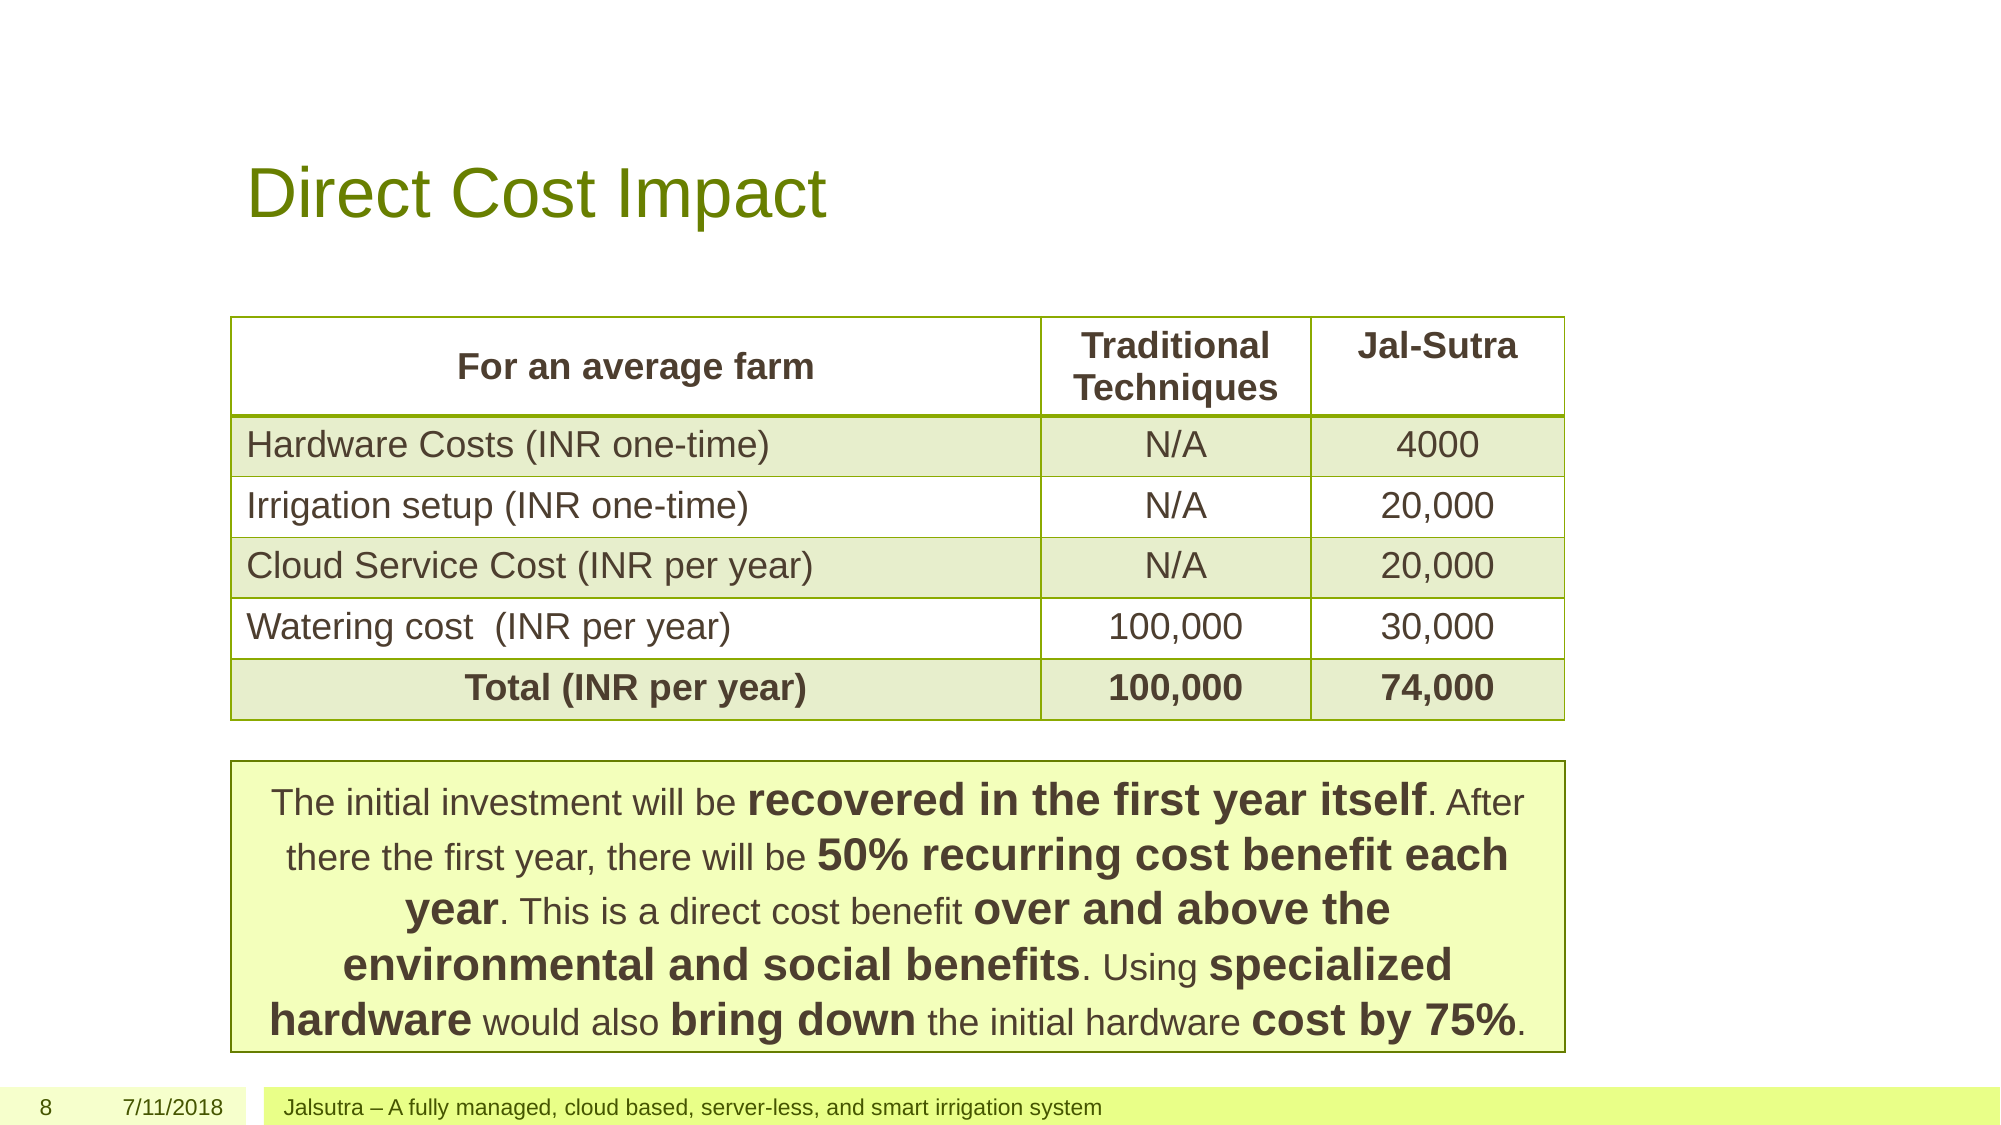

# Direct Cost Impact
| For an average farm | Traditional Techniques | Jal-Sutra |
| --- | --- | --- |
| Hardware Costs (INR one-time) | N/A | 4000 |
| Irrigation setup (INR one-time) | N/A | 20,000 |
| Cloud Service Cost (INR per year) | N/A | 20,000 |
| Watering cost (INR per year) | 100,000 | 30,000 |
| Total (INR per year) | 100,000 | 74,000 |
The initial investment will be recovered in the first year itself. After there the first year, there will be 50% recurring cost benefit each year. This is a direct cost benefit over and above the environmental and social benefits. Using specialized hardware would also bring down the initial hardware cost by 75%.
8
7/11/2018
Jalsutra – A fully managed, cloud based, server-less, and smart irrigation system